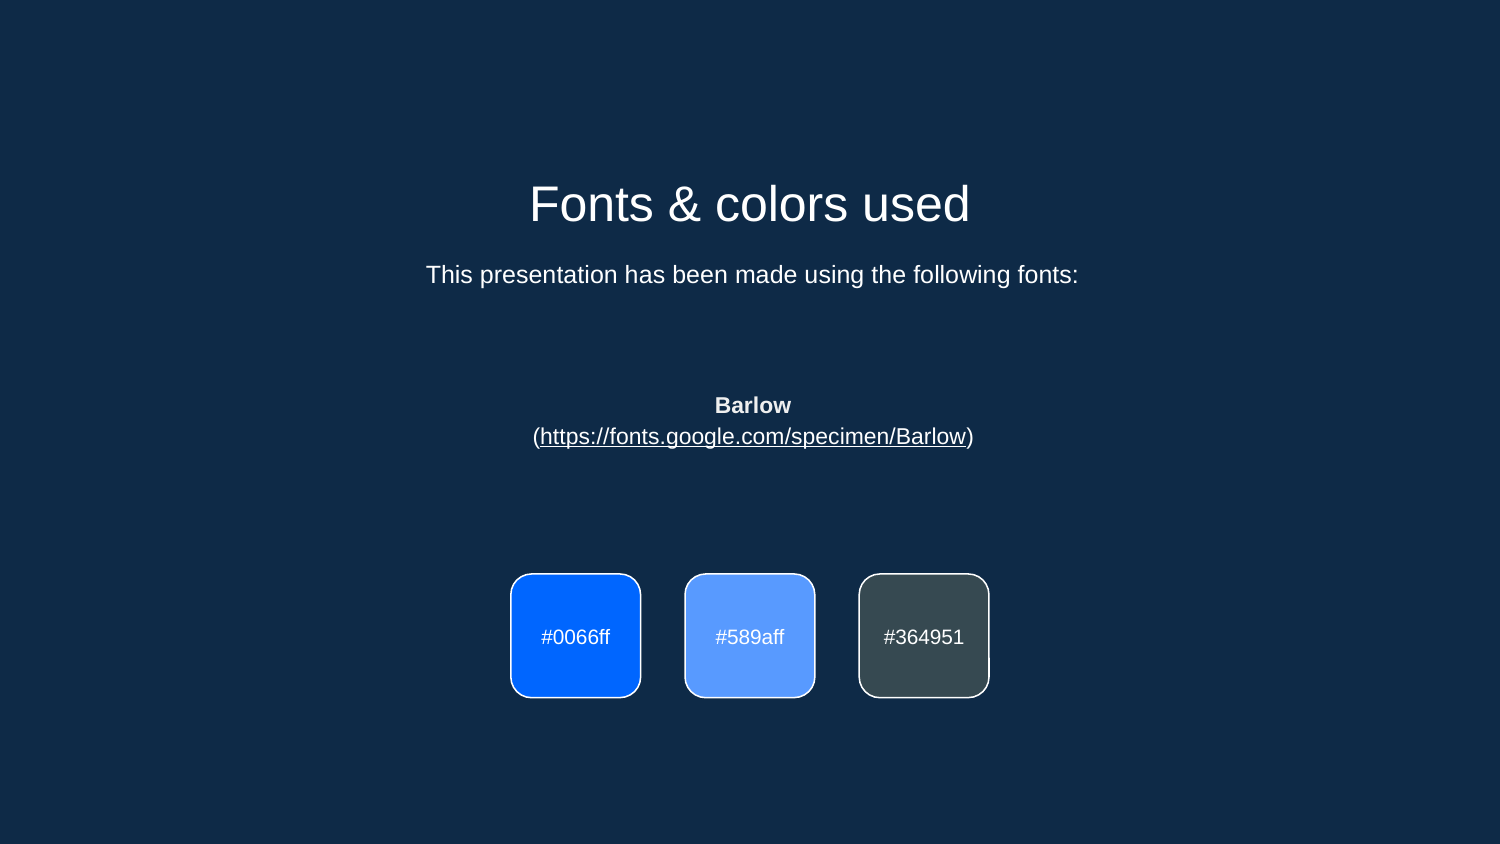

Fonts & colors used
This presentation has been made using the following fonts:

Barlow
(https://fonts.google.com/specimen/Barlow)

#0066ff
#589aff
#364951